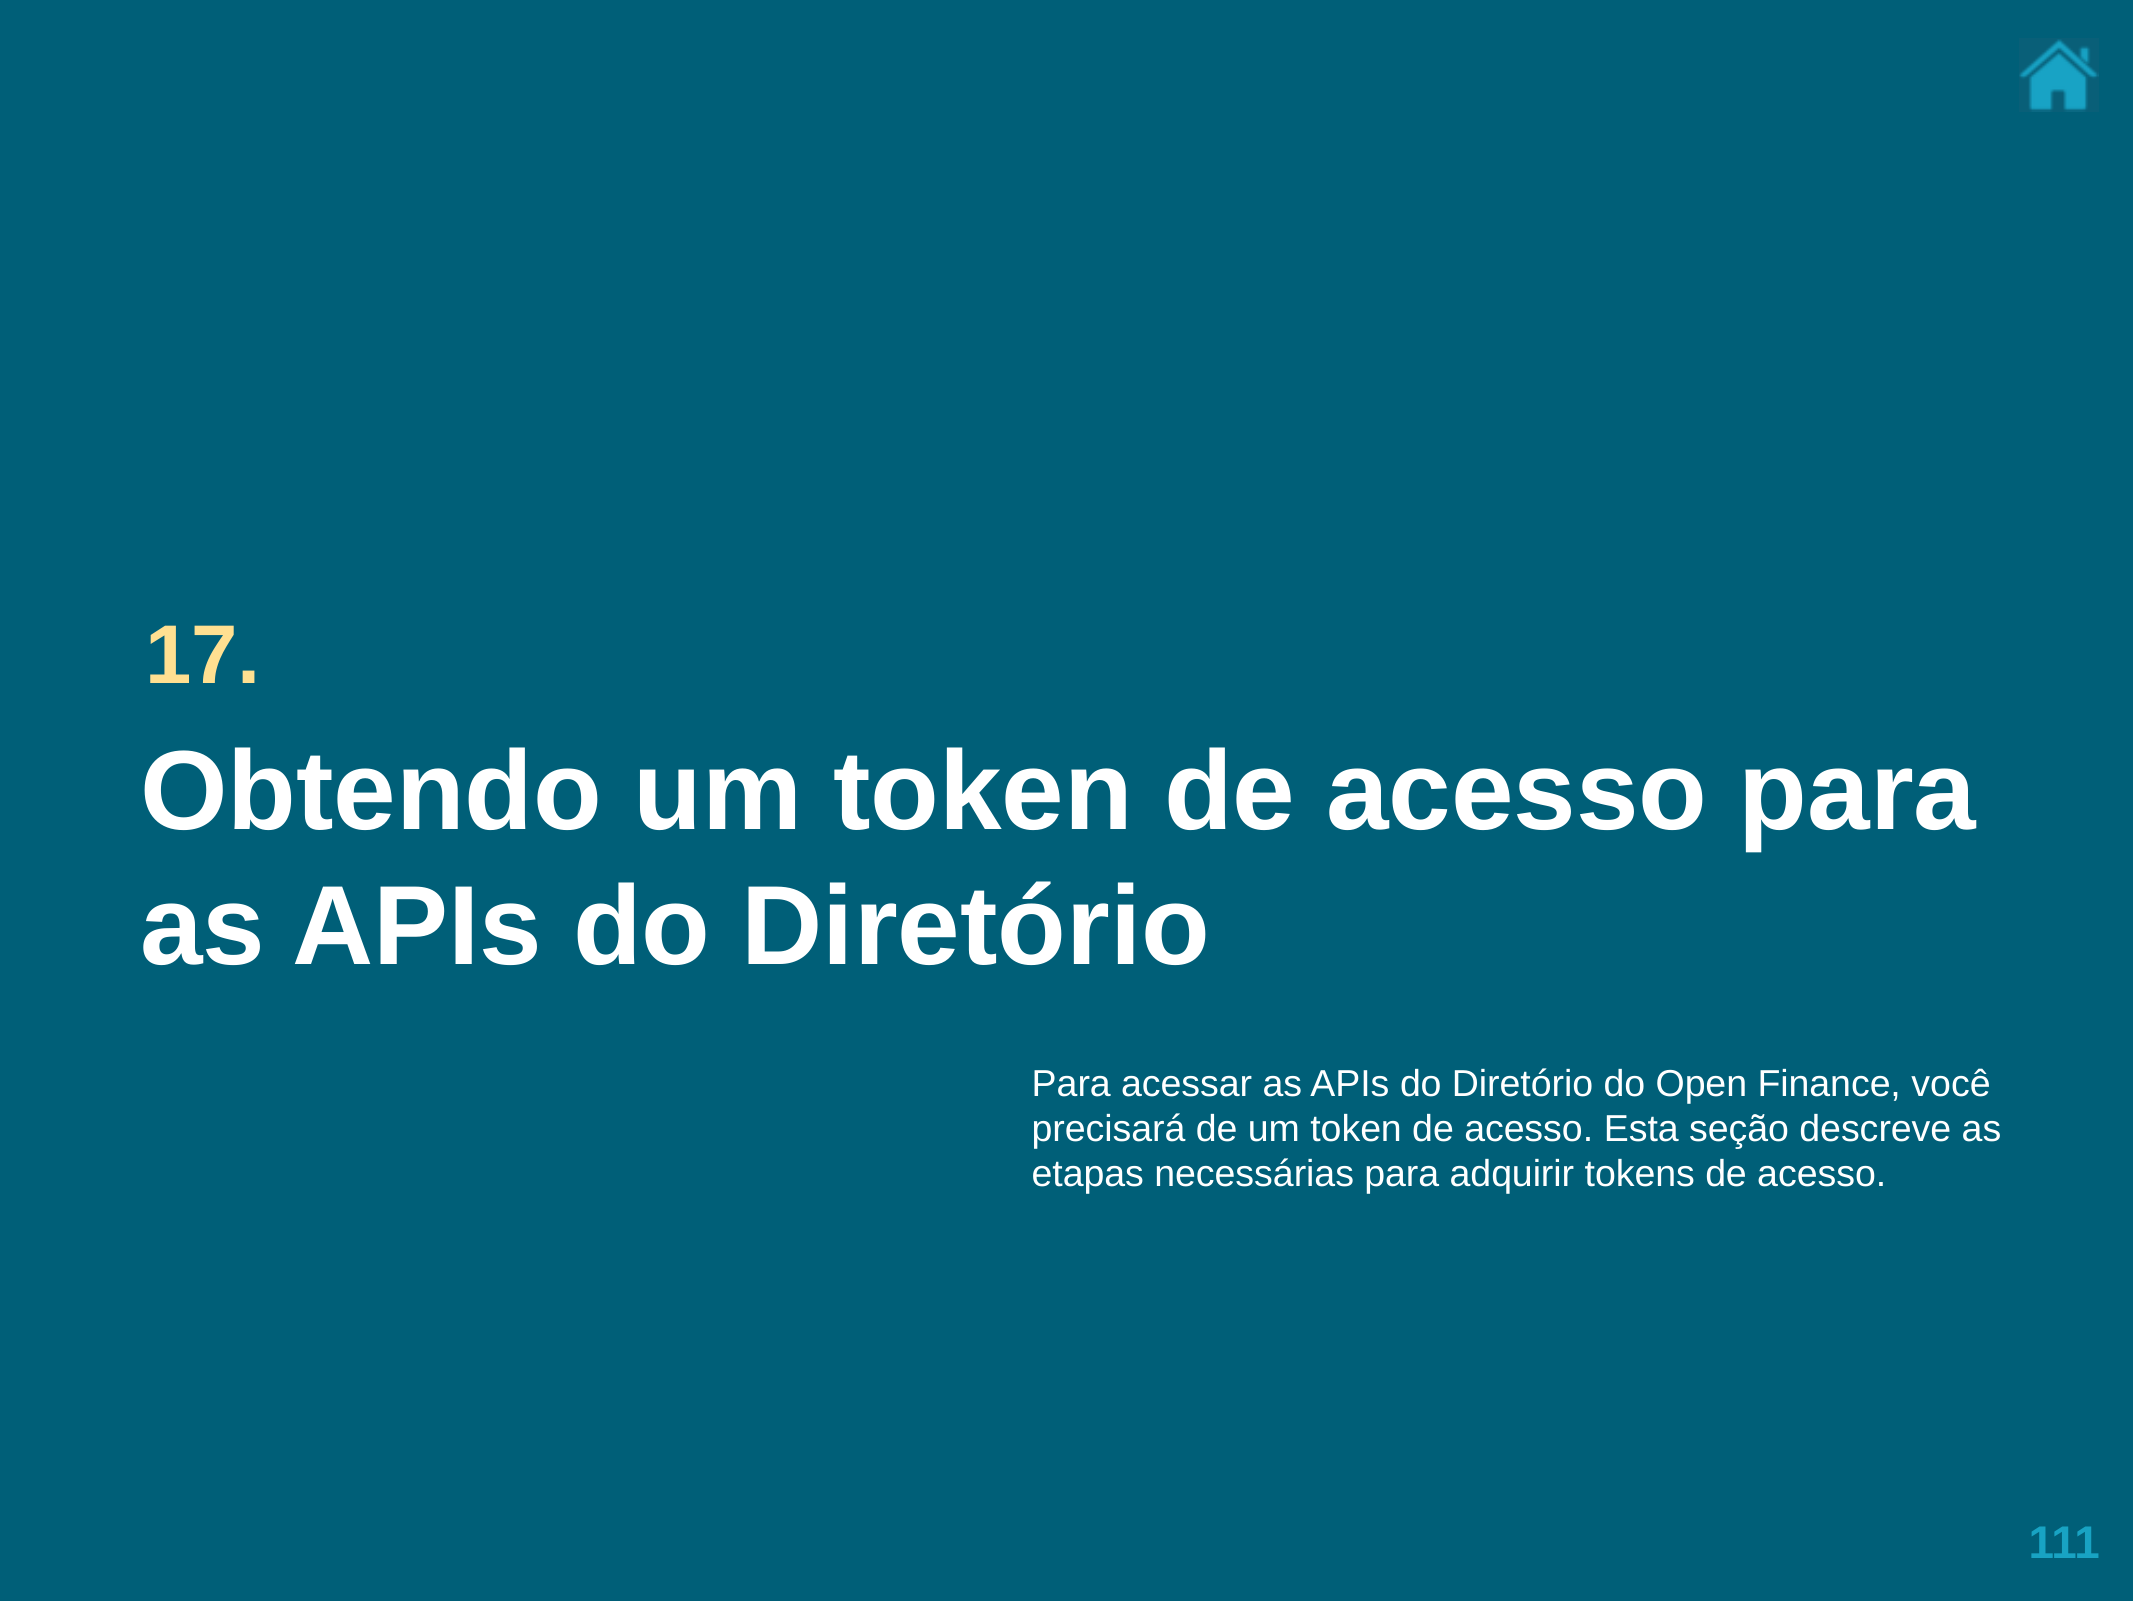

17.
Obtendo um token de acesso para as APIs do Diretório
Para acessar as APIs do Diretório do Open Finance, você precisará de um token de acesso. Esta seção descreve as etapas necessárias para adquirir tokens de acesso.
111